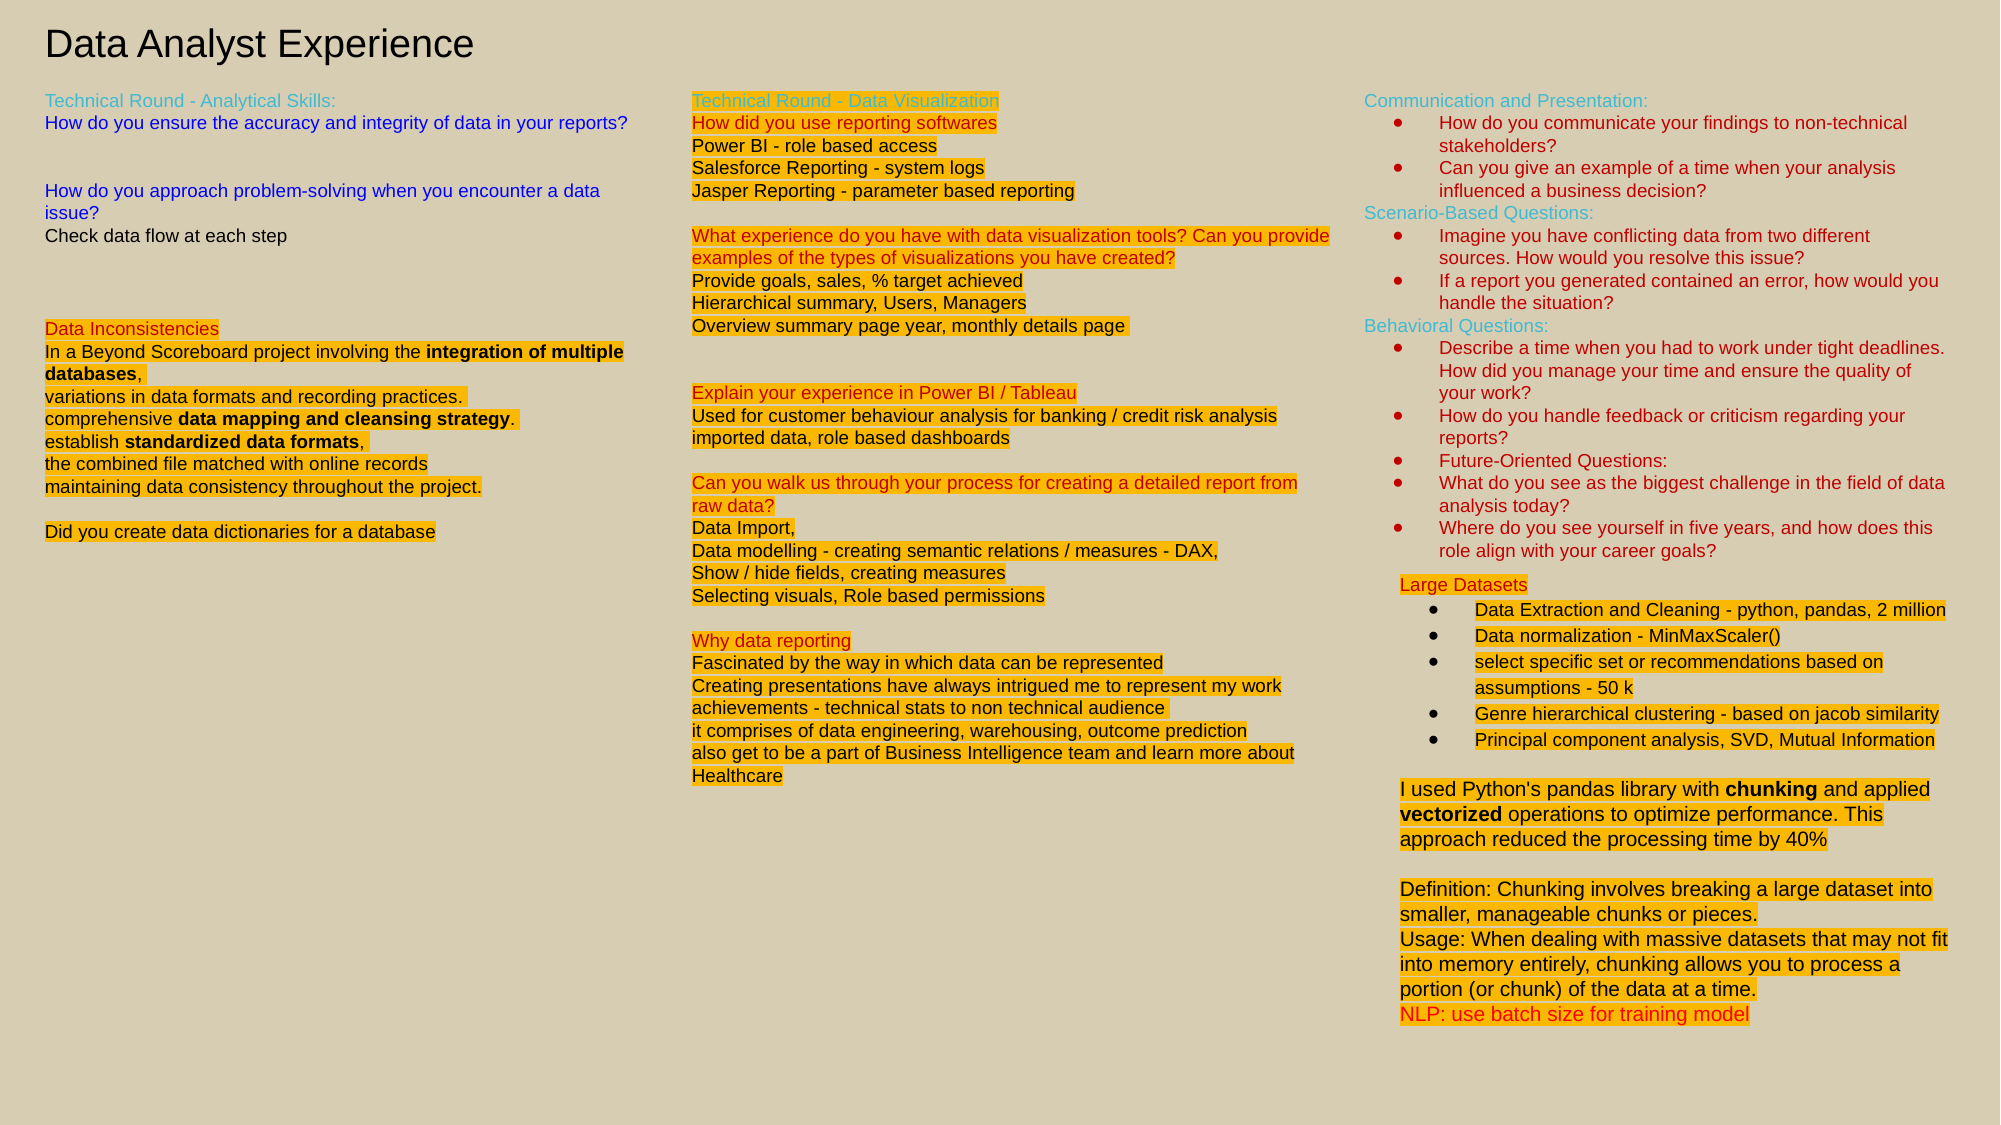

Data Analyst Experience
Technical Round - Analytical Skills:
How do you ensure the accuracy and integrity of data in your reports?

How do you approach problem-solving when you encounter a data issue?
Check data flow at each step

Data Inconsistencies
In a Beyond Scoreboard project involving the integration of multiple databases,
variations in data formats and recording practices.
comprehensive data mapping and cleansing strategy.
establish standardized data formats,
the combined file matched with online records
maintaining data consistency throughout the project.

Did you create data dictionaries for a database

Technical Round - Data Visualization
How did you use reporting softwares
Power BI - role based access
Salesforce Reporting - system logs
Jasper Reporting - parameter based reporting

What experience do you have with data visualization tools? Can you provide examples of the types of visualizations you have created?
Provide goals, sales, % target achieved
Hierarchical summary, Users, Managers
Overview summary page year, monthly details page

Explain your experience in Power BI / Tableau
Used for customer behaviour analysis for banking / credit risk analysis
imported data, role based dashboards

Can you walk us through your process for creating a detailed report from raw data?
Data Import,
Data modelling - creating semantic relations / measures - DAX,
Show / hide fields, creating measures
Selecting visuals, Role based permissions

Why data reporting
Fascinated by the way in which data can be represented
Creating presentations have always intrigued me to represent my work achievements - technical stats to non technical audience
it comprises of data engineering, warehousing, outcome prediction
also get to be a part of Business Intelligence team and learn more about Healthcare
Communication and Presentation:
How do you communicate your findings to non-technical stakeholders?
Can you give an example of a time when your analysis influenced a business decision?
Scenario-Based Questions:
Imagine you have conflicting data from two different sources. How would you resolve this issue?
If a report you generated contained an error, how would you handle the situation?
Behavioral Questions:
Describe a time when you had to work under tight deadlines. How did you manage your time and ensure the quality of your work?
How do you handle feedback or criticism regarding your reports?
Future-Oriented Questions:
What do you see as the biggest challenge in the field of data analysis today?
Where do you see yourself in five years, and how does this role align with your career goals?

Large Datasets
Data Extraction and Cleaning - python, pandas, 2 million
Data normalization - MinMaxScaler()
select specific set or recommendations based on assumptions - 50 k
Genre hierarchical clustering - based on jacob similarity
Principal component analysis, SVD, Mutual Information

I used Python's pandas library with chunking and applied vectorized operations to optimize performance. This approach reduced the processing time by 40%

Definition: Chunking involves breaking a large dataset into smaller, manageable chunks or pieces.
Usage: When dealing with massive datasets that may not fit into memory entirely, chunking allows you to process a portion (or chunk) of the data at a time.
NLP: use batch size for training model